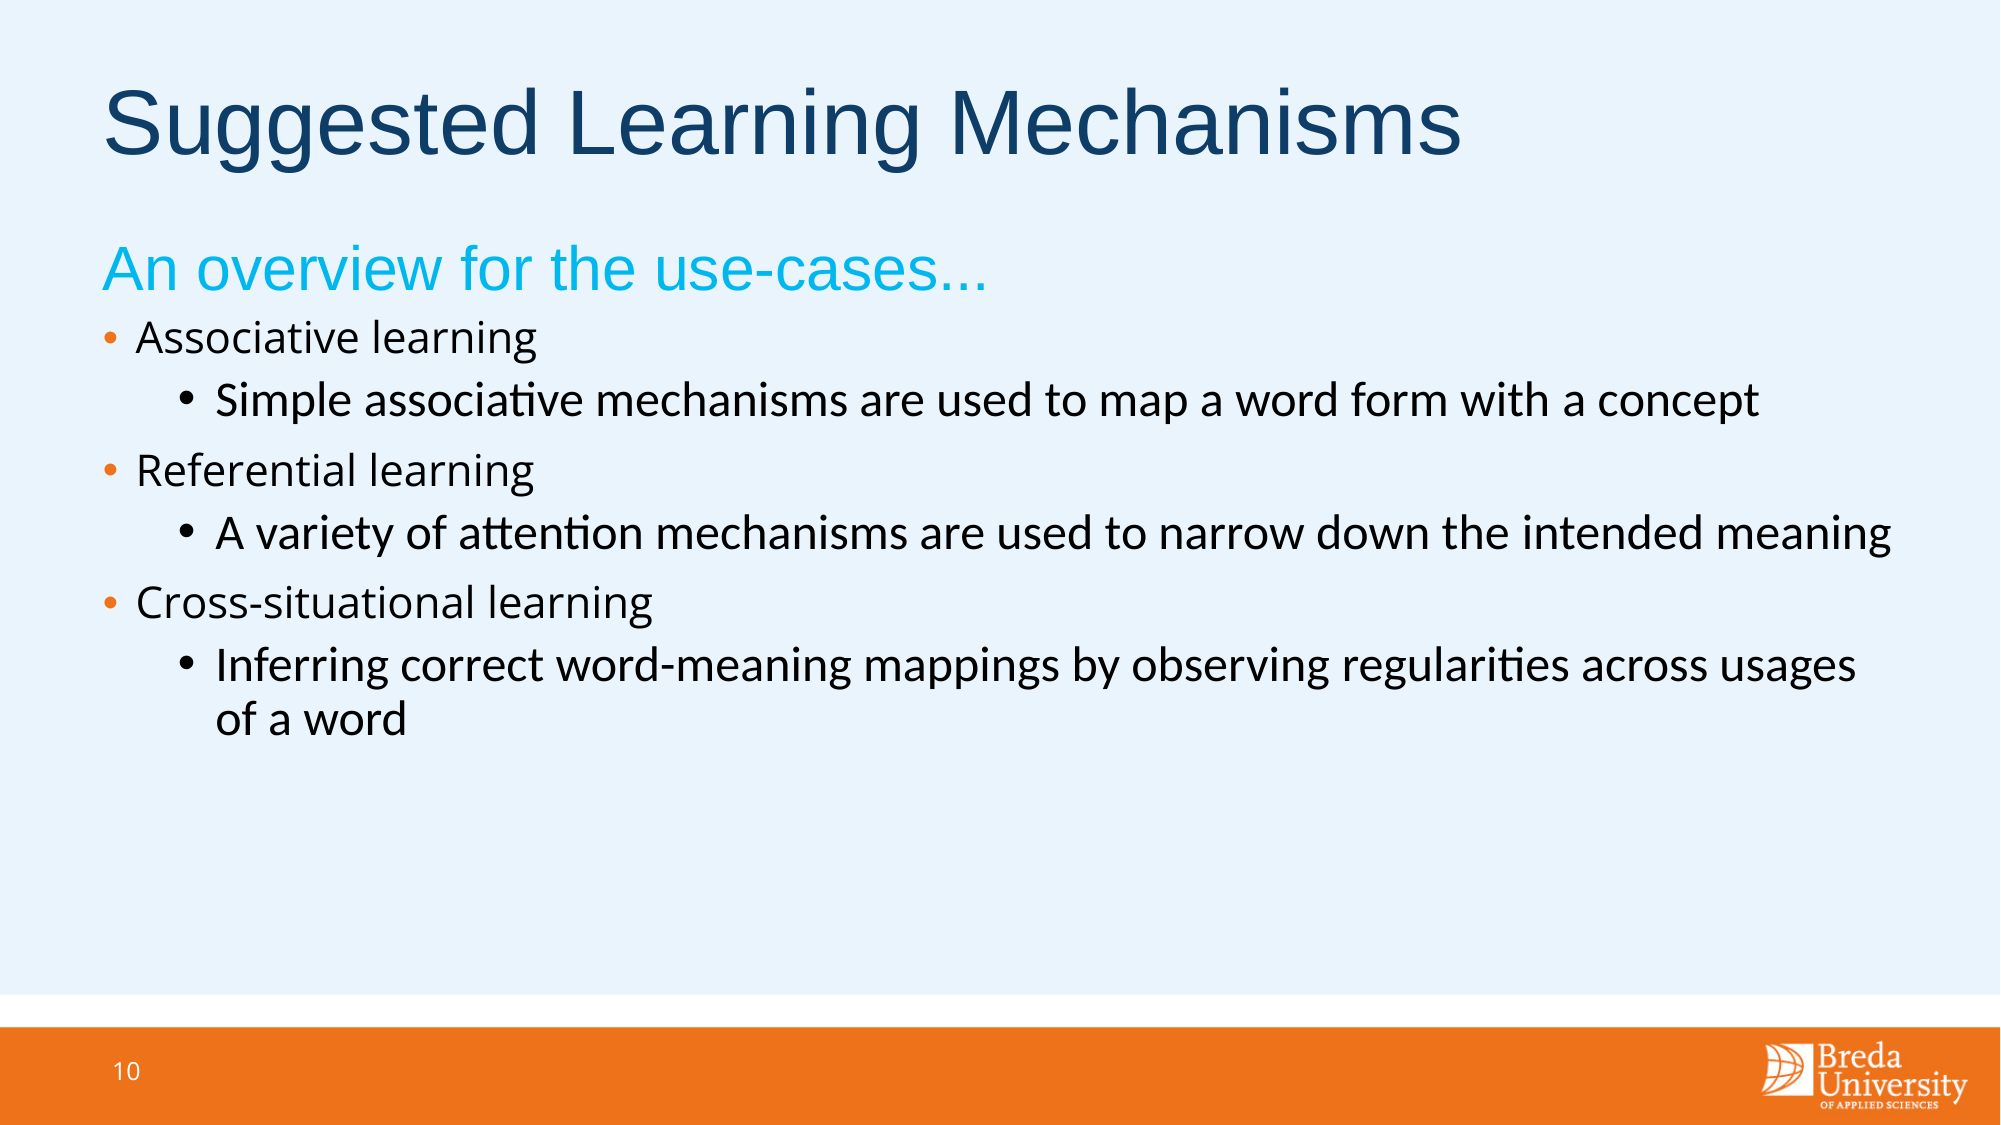

# Suggested Learning Mechanisms
An overview for the use-cases...
Associative learning
Simple associative mechanisms are used to map a word form with a concept
Referential learning
A variety of attention mechanisms are used to narrow down the intended meaning
Cross-situational learning
Inferring correct word-meaning mappings by observing regularities across usages of a word
10